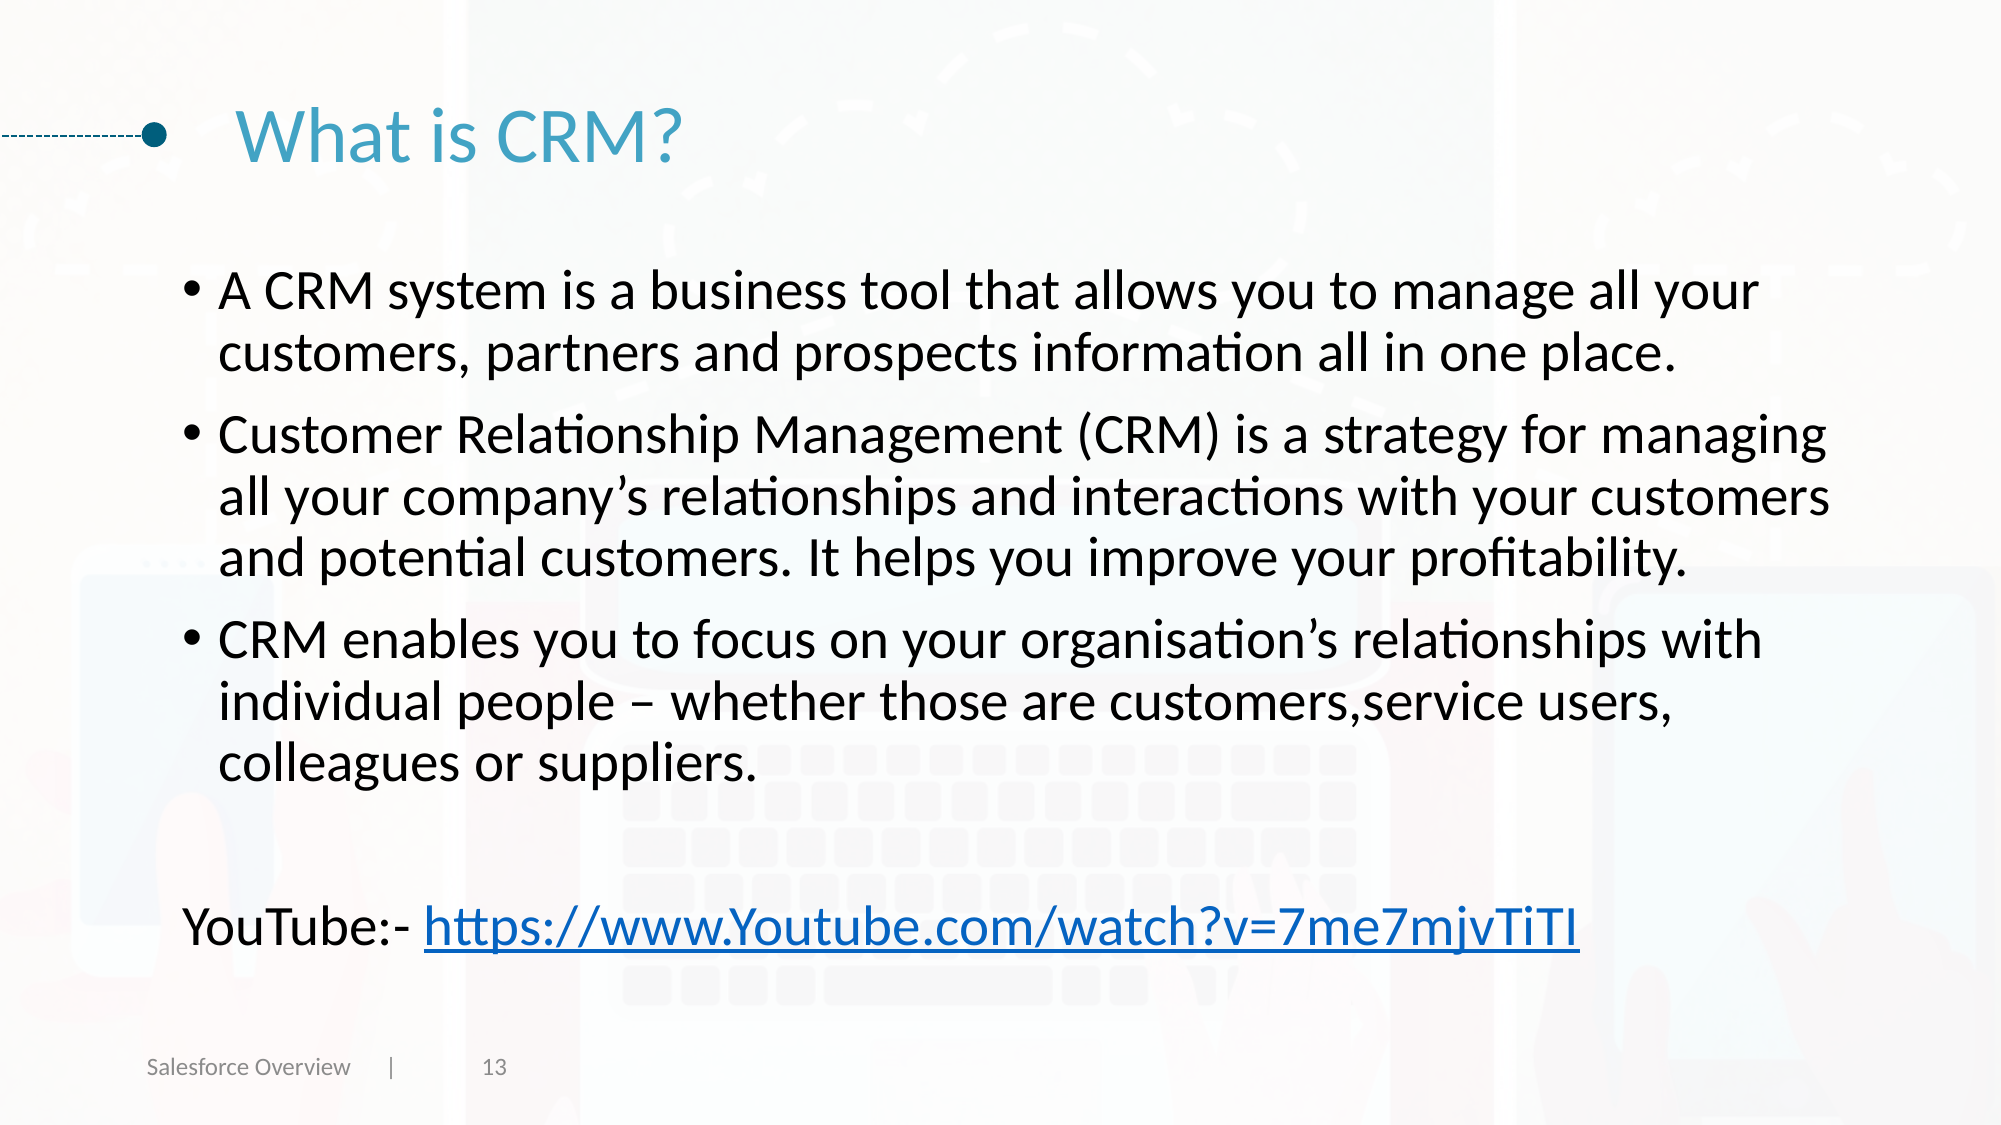

# What is CRM?
A CRM system is a business tool that allows you to manage all your customers, partners and prospects information all in one place.
Customer Relationship Management (CRM) is a strategy for managing all your company’s relationships and interactions with your customers and potential customers. It helps you improve your profitability.
CRM enables you to focus on your organisation’s relationships with individual people – whether those are customers,service users, colleagues or suppliers.

YouTube:- https://www.Youtube.com/watch?v=7me7mjvTiTI
Salesforce Overview      |
13